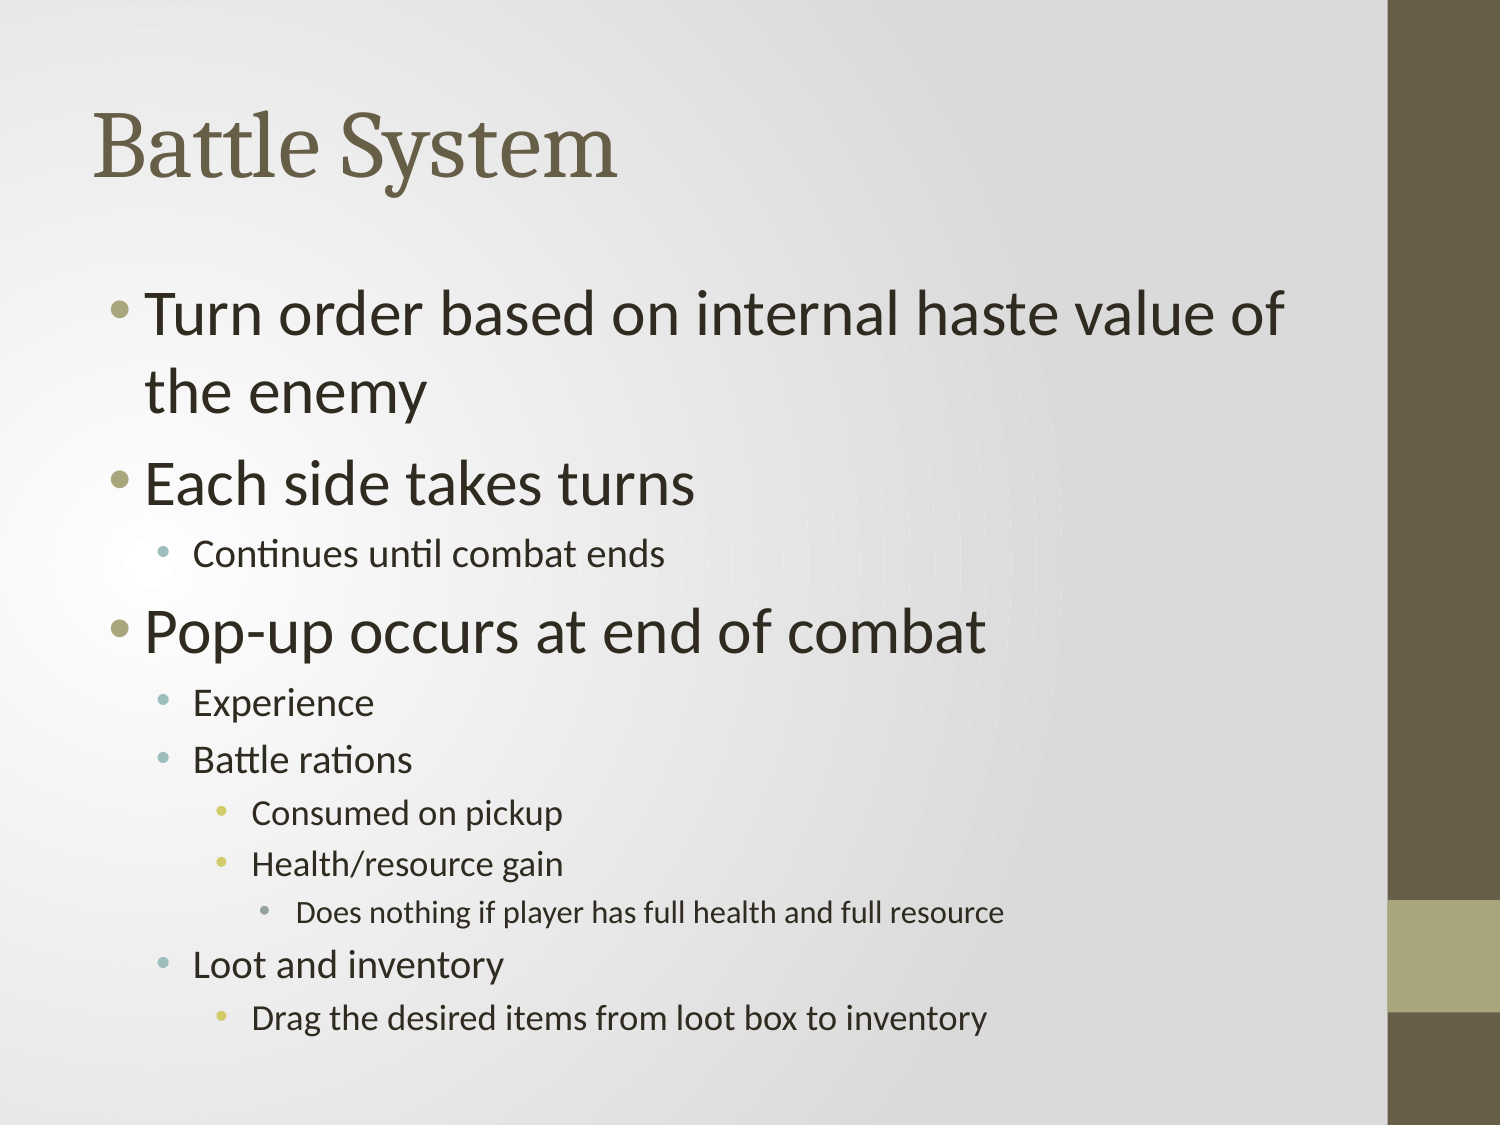

# Battle System
Turn order based on internal haste value of the enemy
Each side takes turns
Continues until combat ends
Pop-up occurs at end of combat
Experience
Battle rations
Consumed on pickup
Health/resource gain
Does nothing if player has full health and full resource
Loot and inventory
Drag the desired items from loot box to inventory